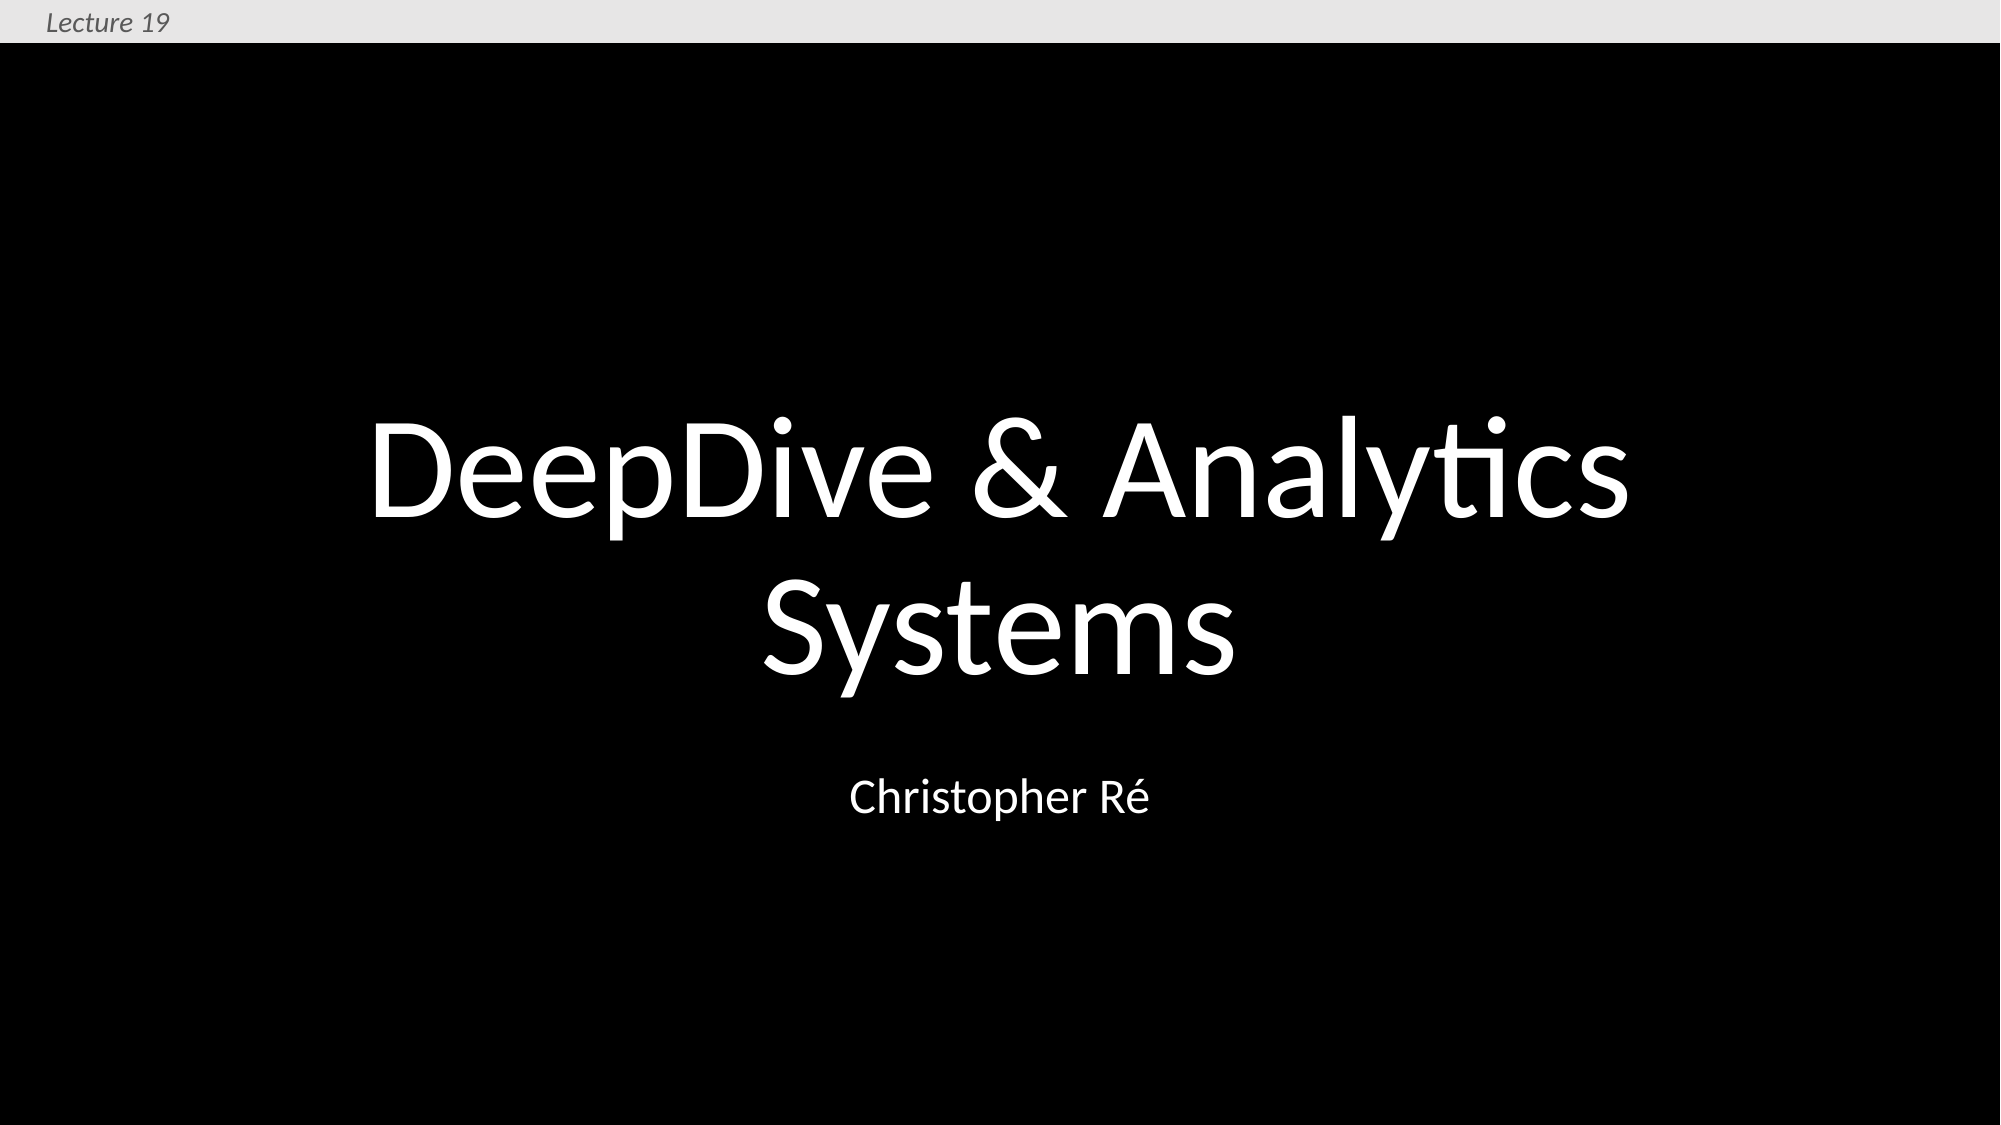

Lecture 19
# DeepDive & Analytics Systems
Christopher Ré